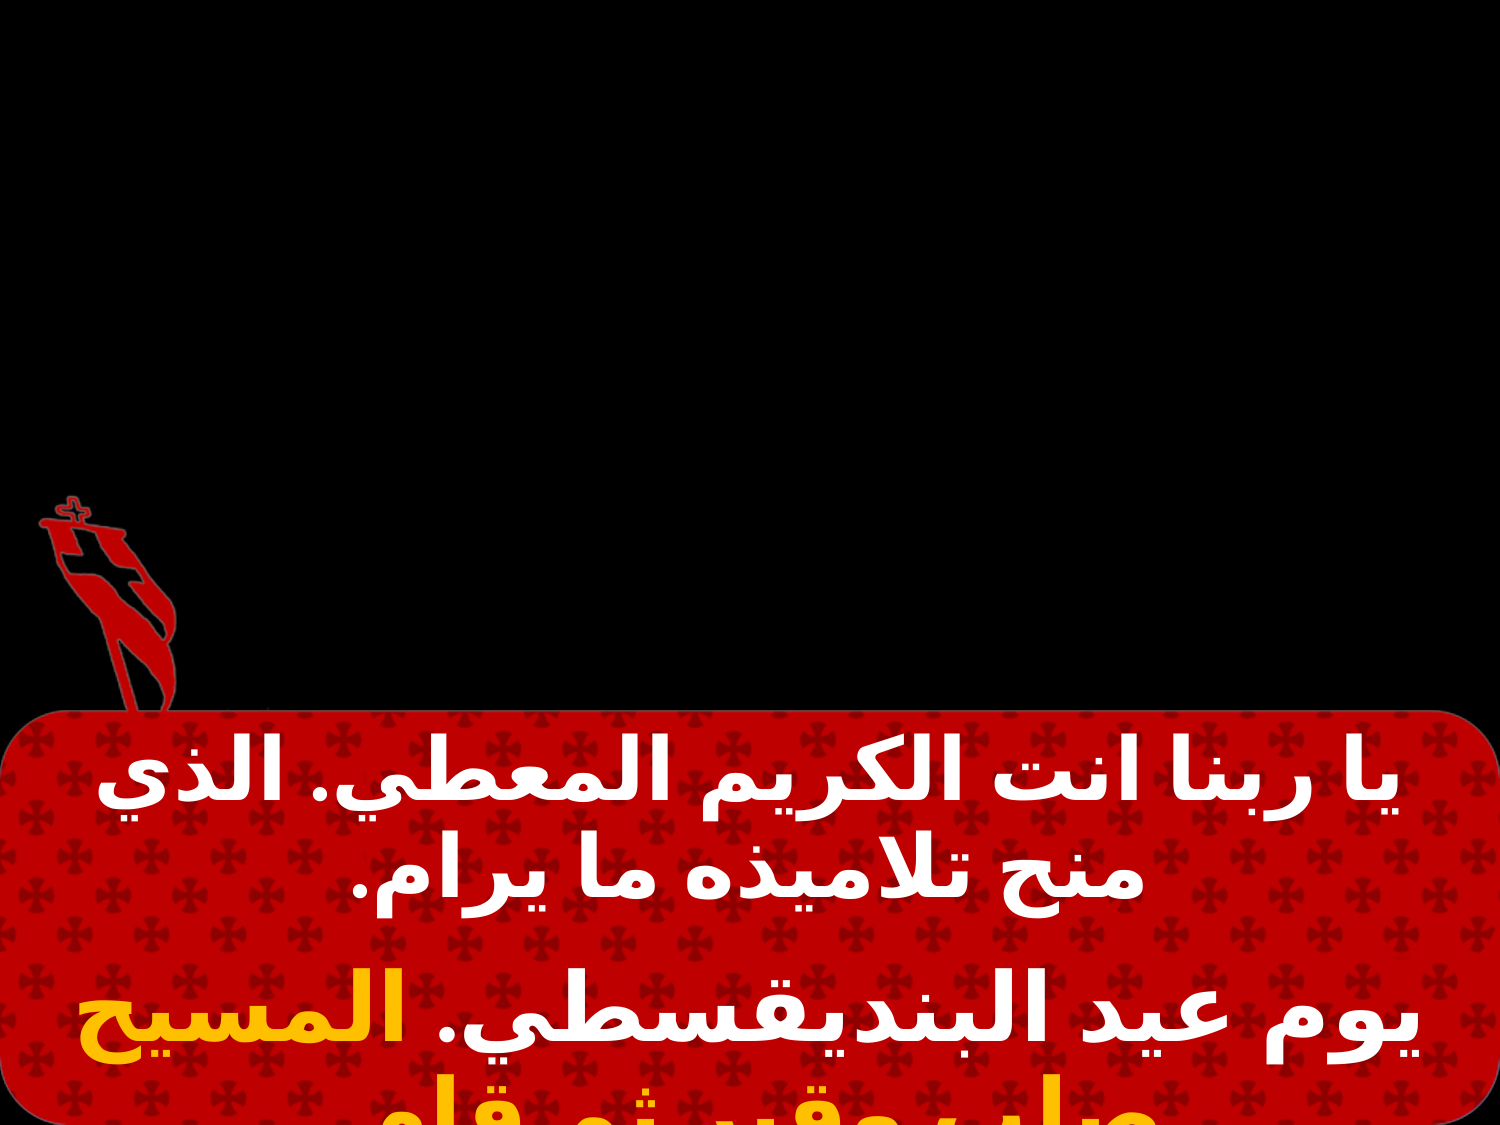

#
| يا ربنا انت الكريم المعطي. الذي منح تلاميذه ما يرام. |
| --- |
|  |
| يوم عيد البنديقسطي. المسيح صلب وقبر ثم قام. |